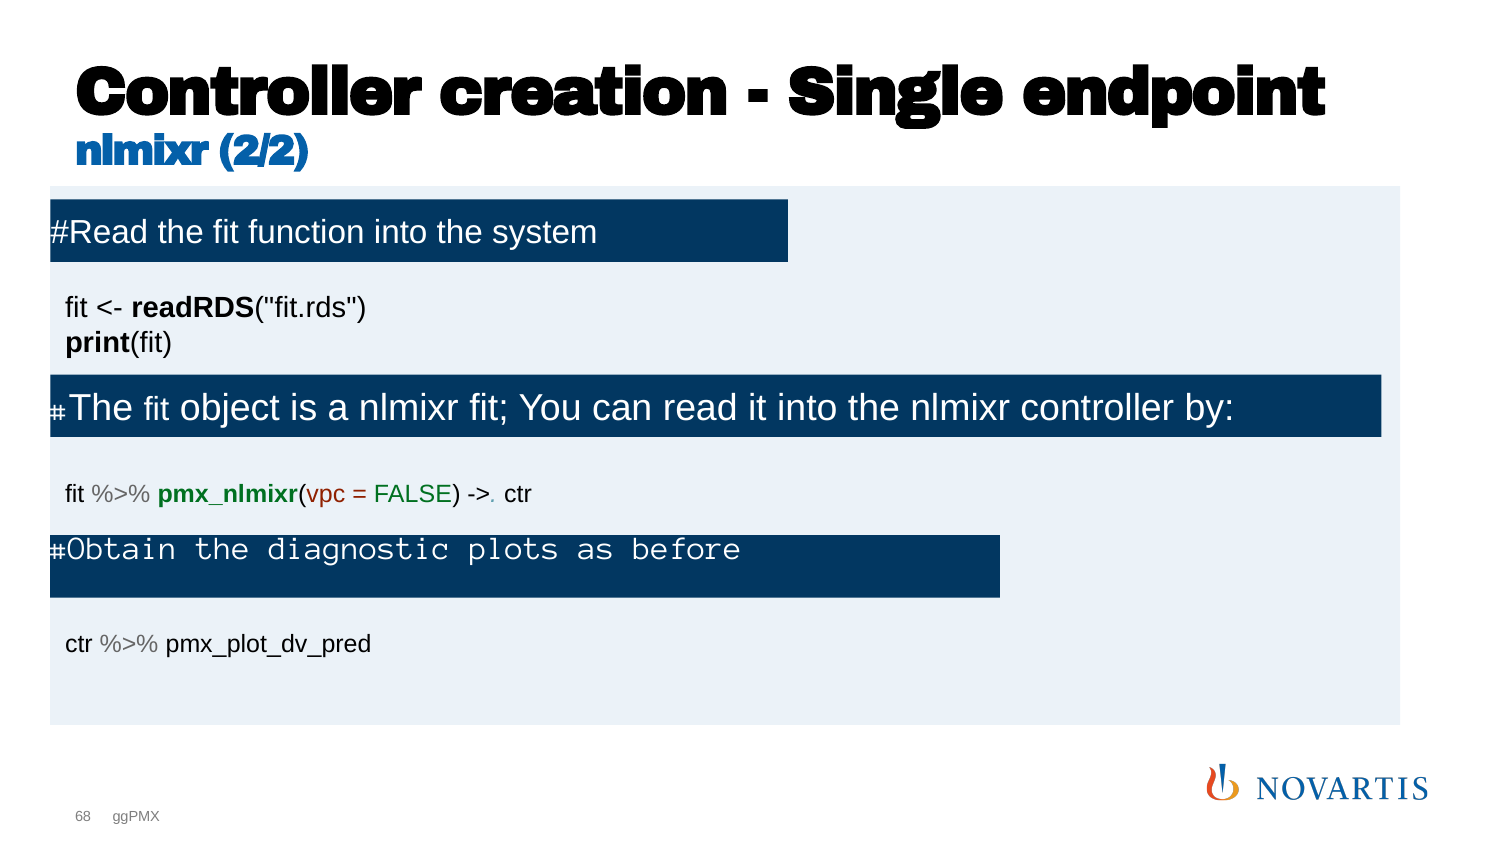

# Controller creation - Single endpoint nlmixr (2/2)

fit <- readRDS("fit.rds")
print(fit)

fit %>% pmx_nlmixr(vpc = FALSE) ->. ctr

ctr %>% pmx_plot_dv_pred

#Read the fit function into the system
#The fit object is a nlmixr fit; You can read it into the nlmixr controller by:
#Obtain the diagnostic plots as before

68
ggPMX